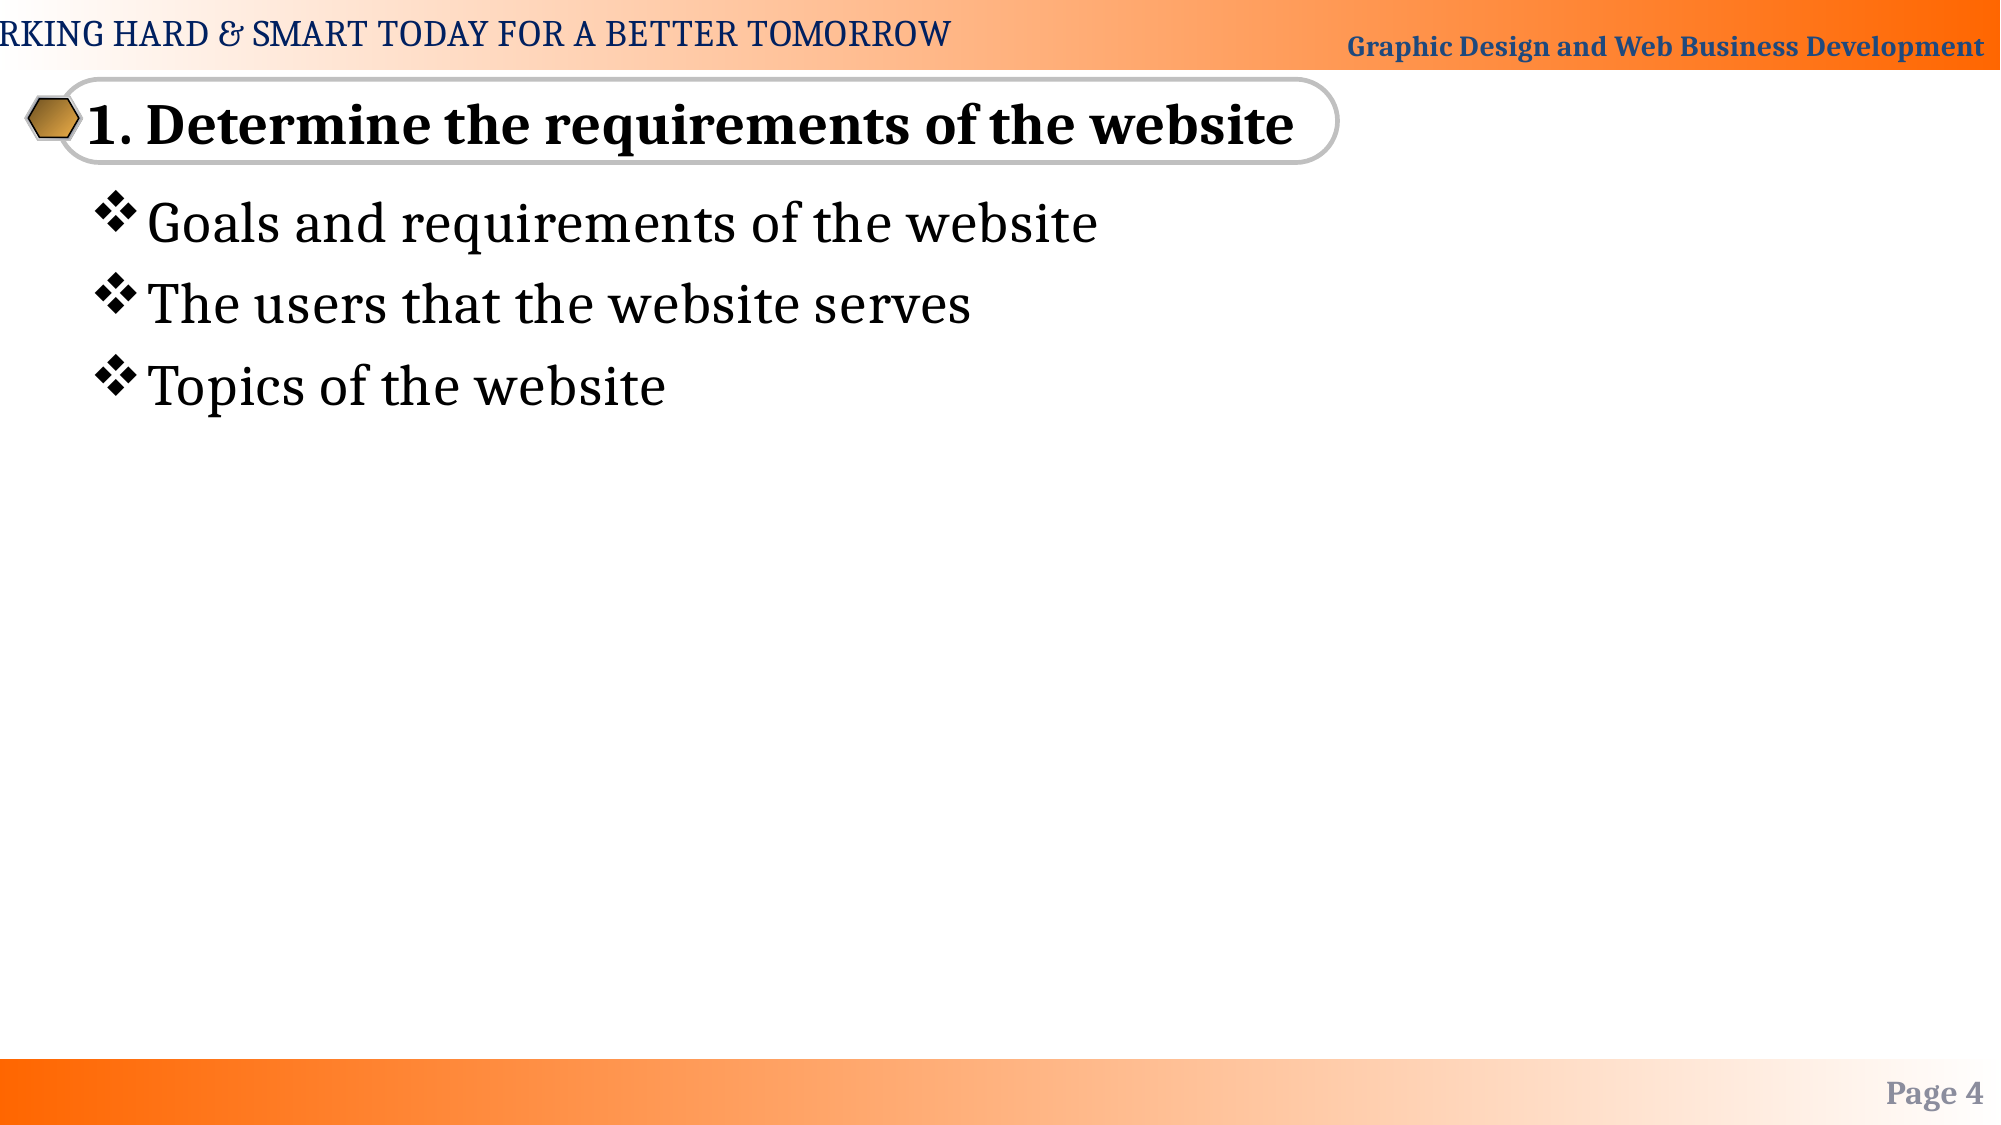

1. Determine the requirements of the website

Goals and requirements of the website
The users that the website serves
Topics of the website
Page 4